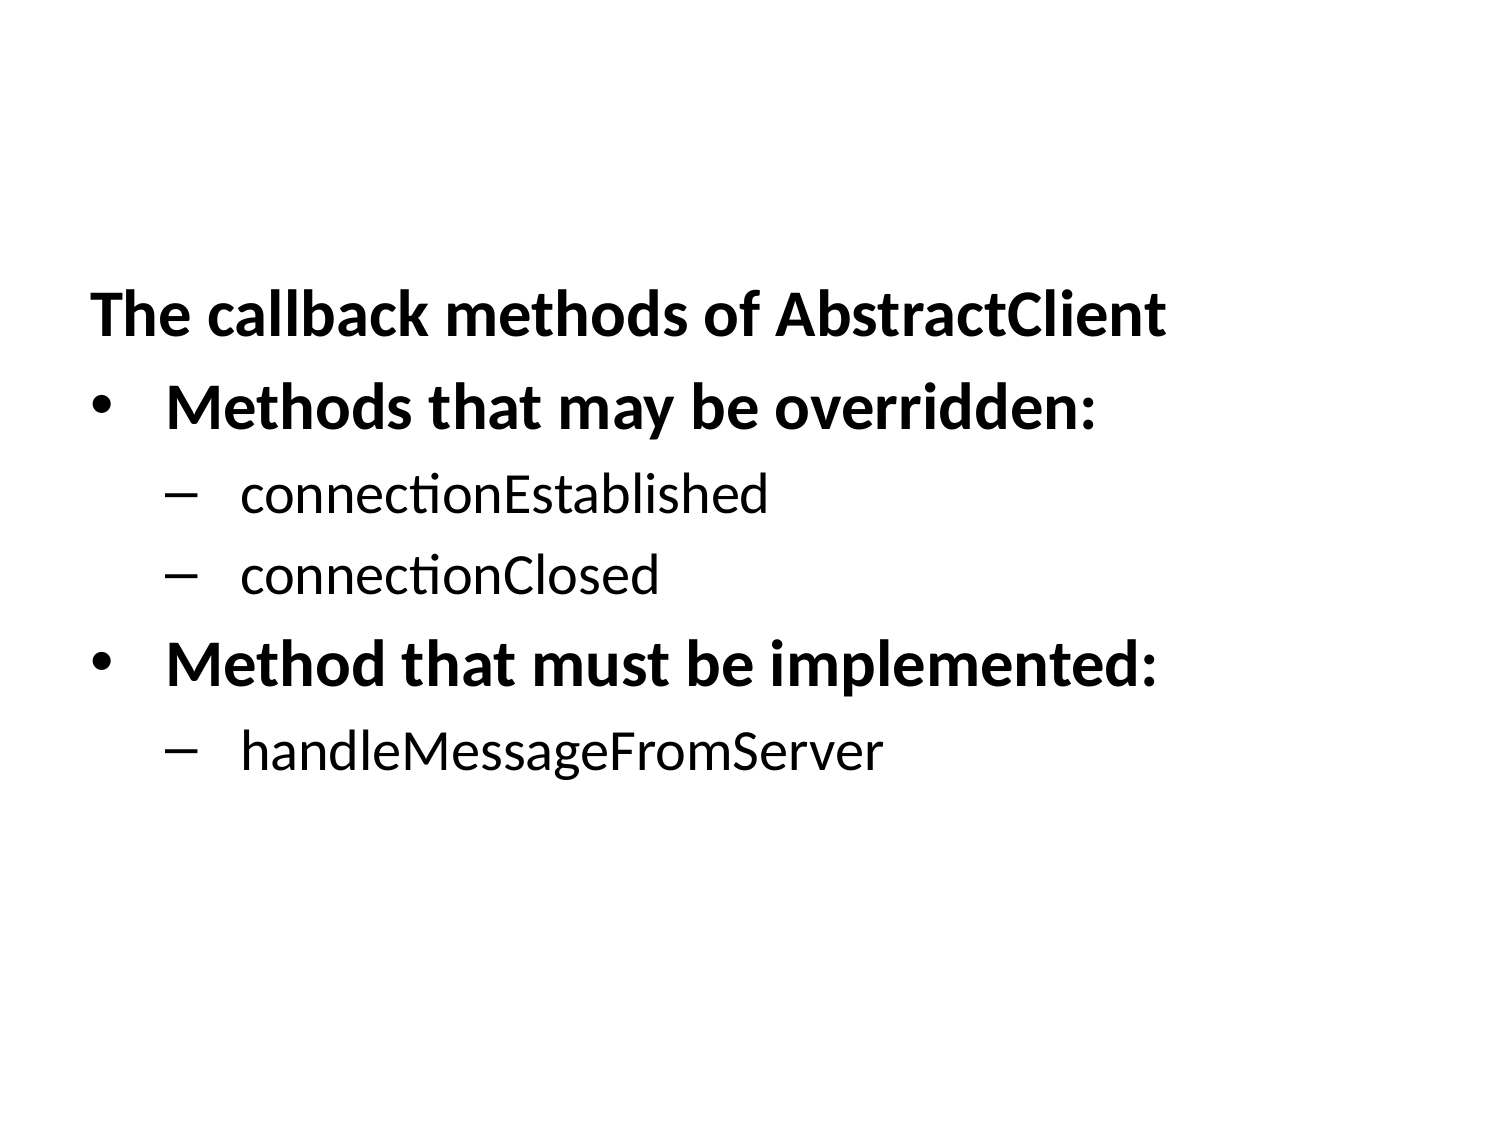

The callback methods of AbstractClient
Methods that may be overridden:
connectionEstablished
connectionClosed
Method that must be implemented:
handleMessageFromServer